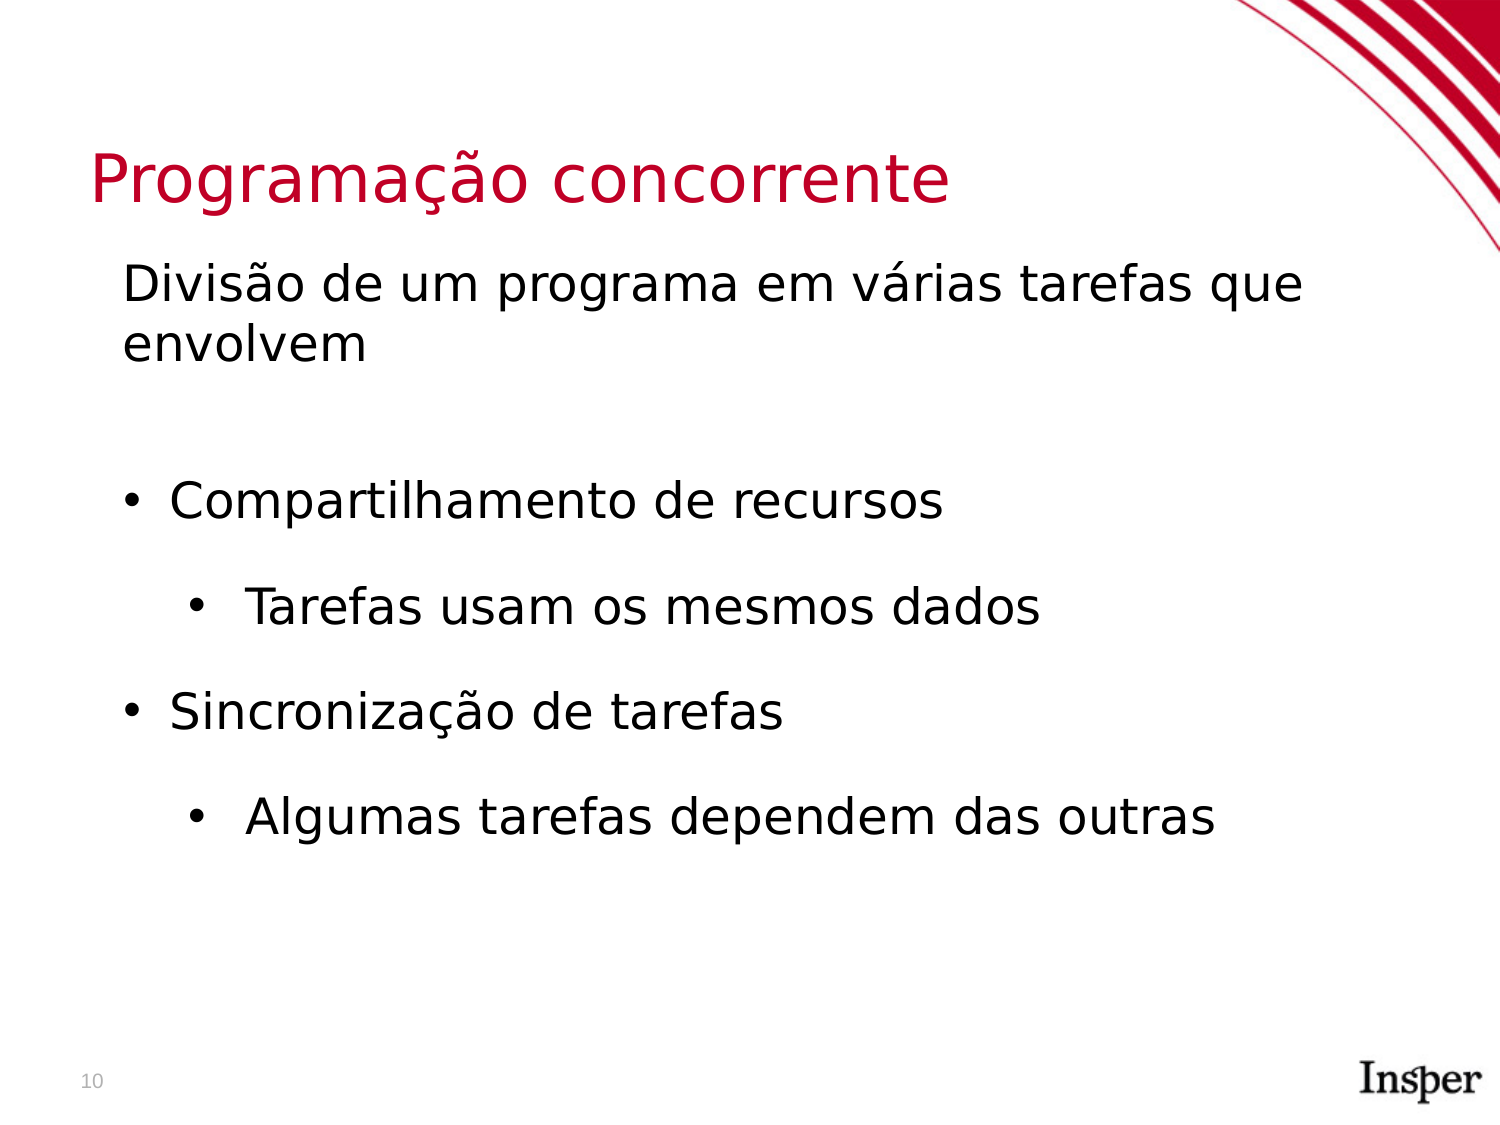

Programação concorrente
Divisão de um programa em várias tarefas que envolvem

Compartilhamento de recursos
Tarefas usam os mesmos dados
Sincronização de tarefas
Algumas tarefas dependem das outras
10